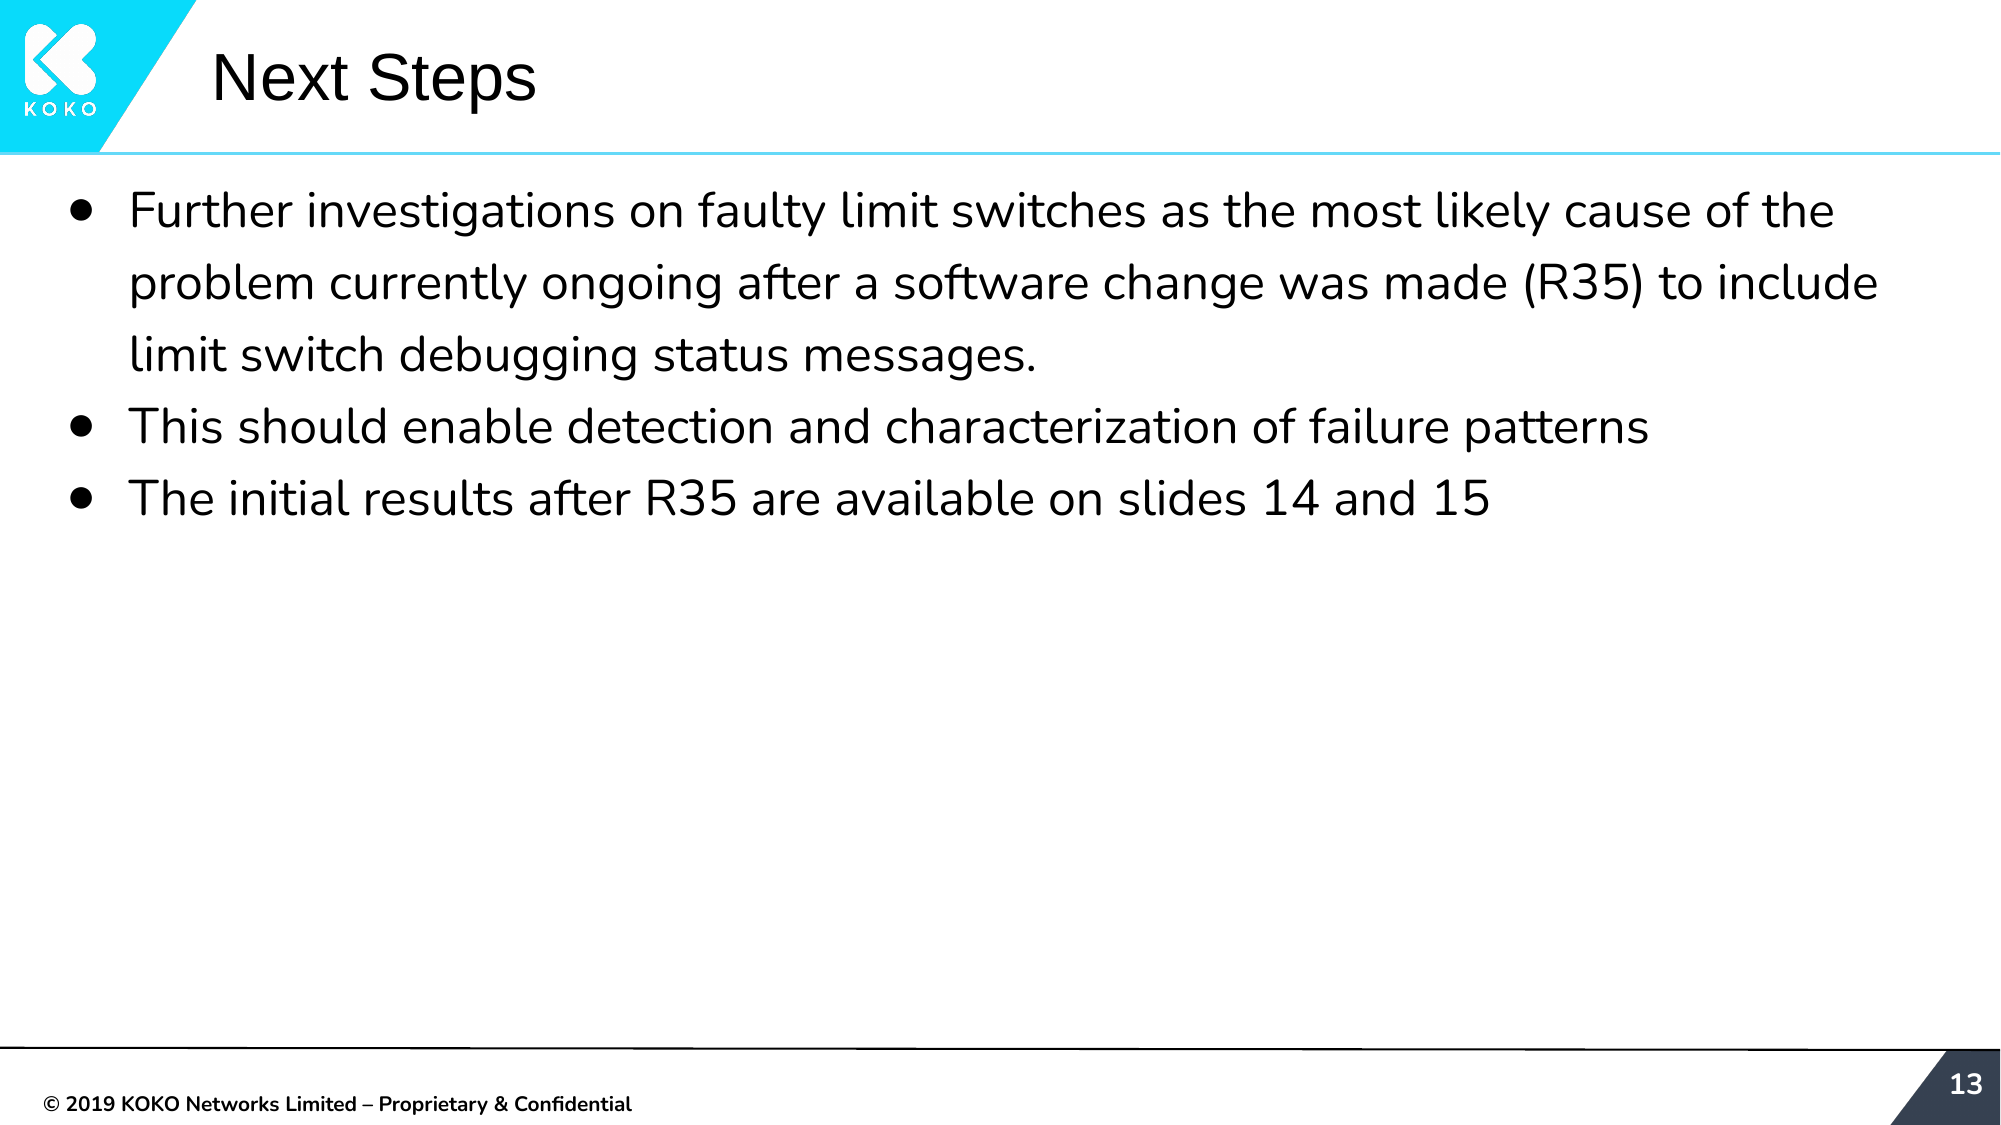

# Next Steps
Further investigations on faulty limit switches as the most likely cause of the problem currently ongoing after a software change was made (R35) to include limit switch debugging status messages.
This should enable detection and characterization of failure patterns
The initial results after R35 are available on slides 14 and 15

13